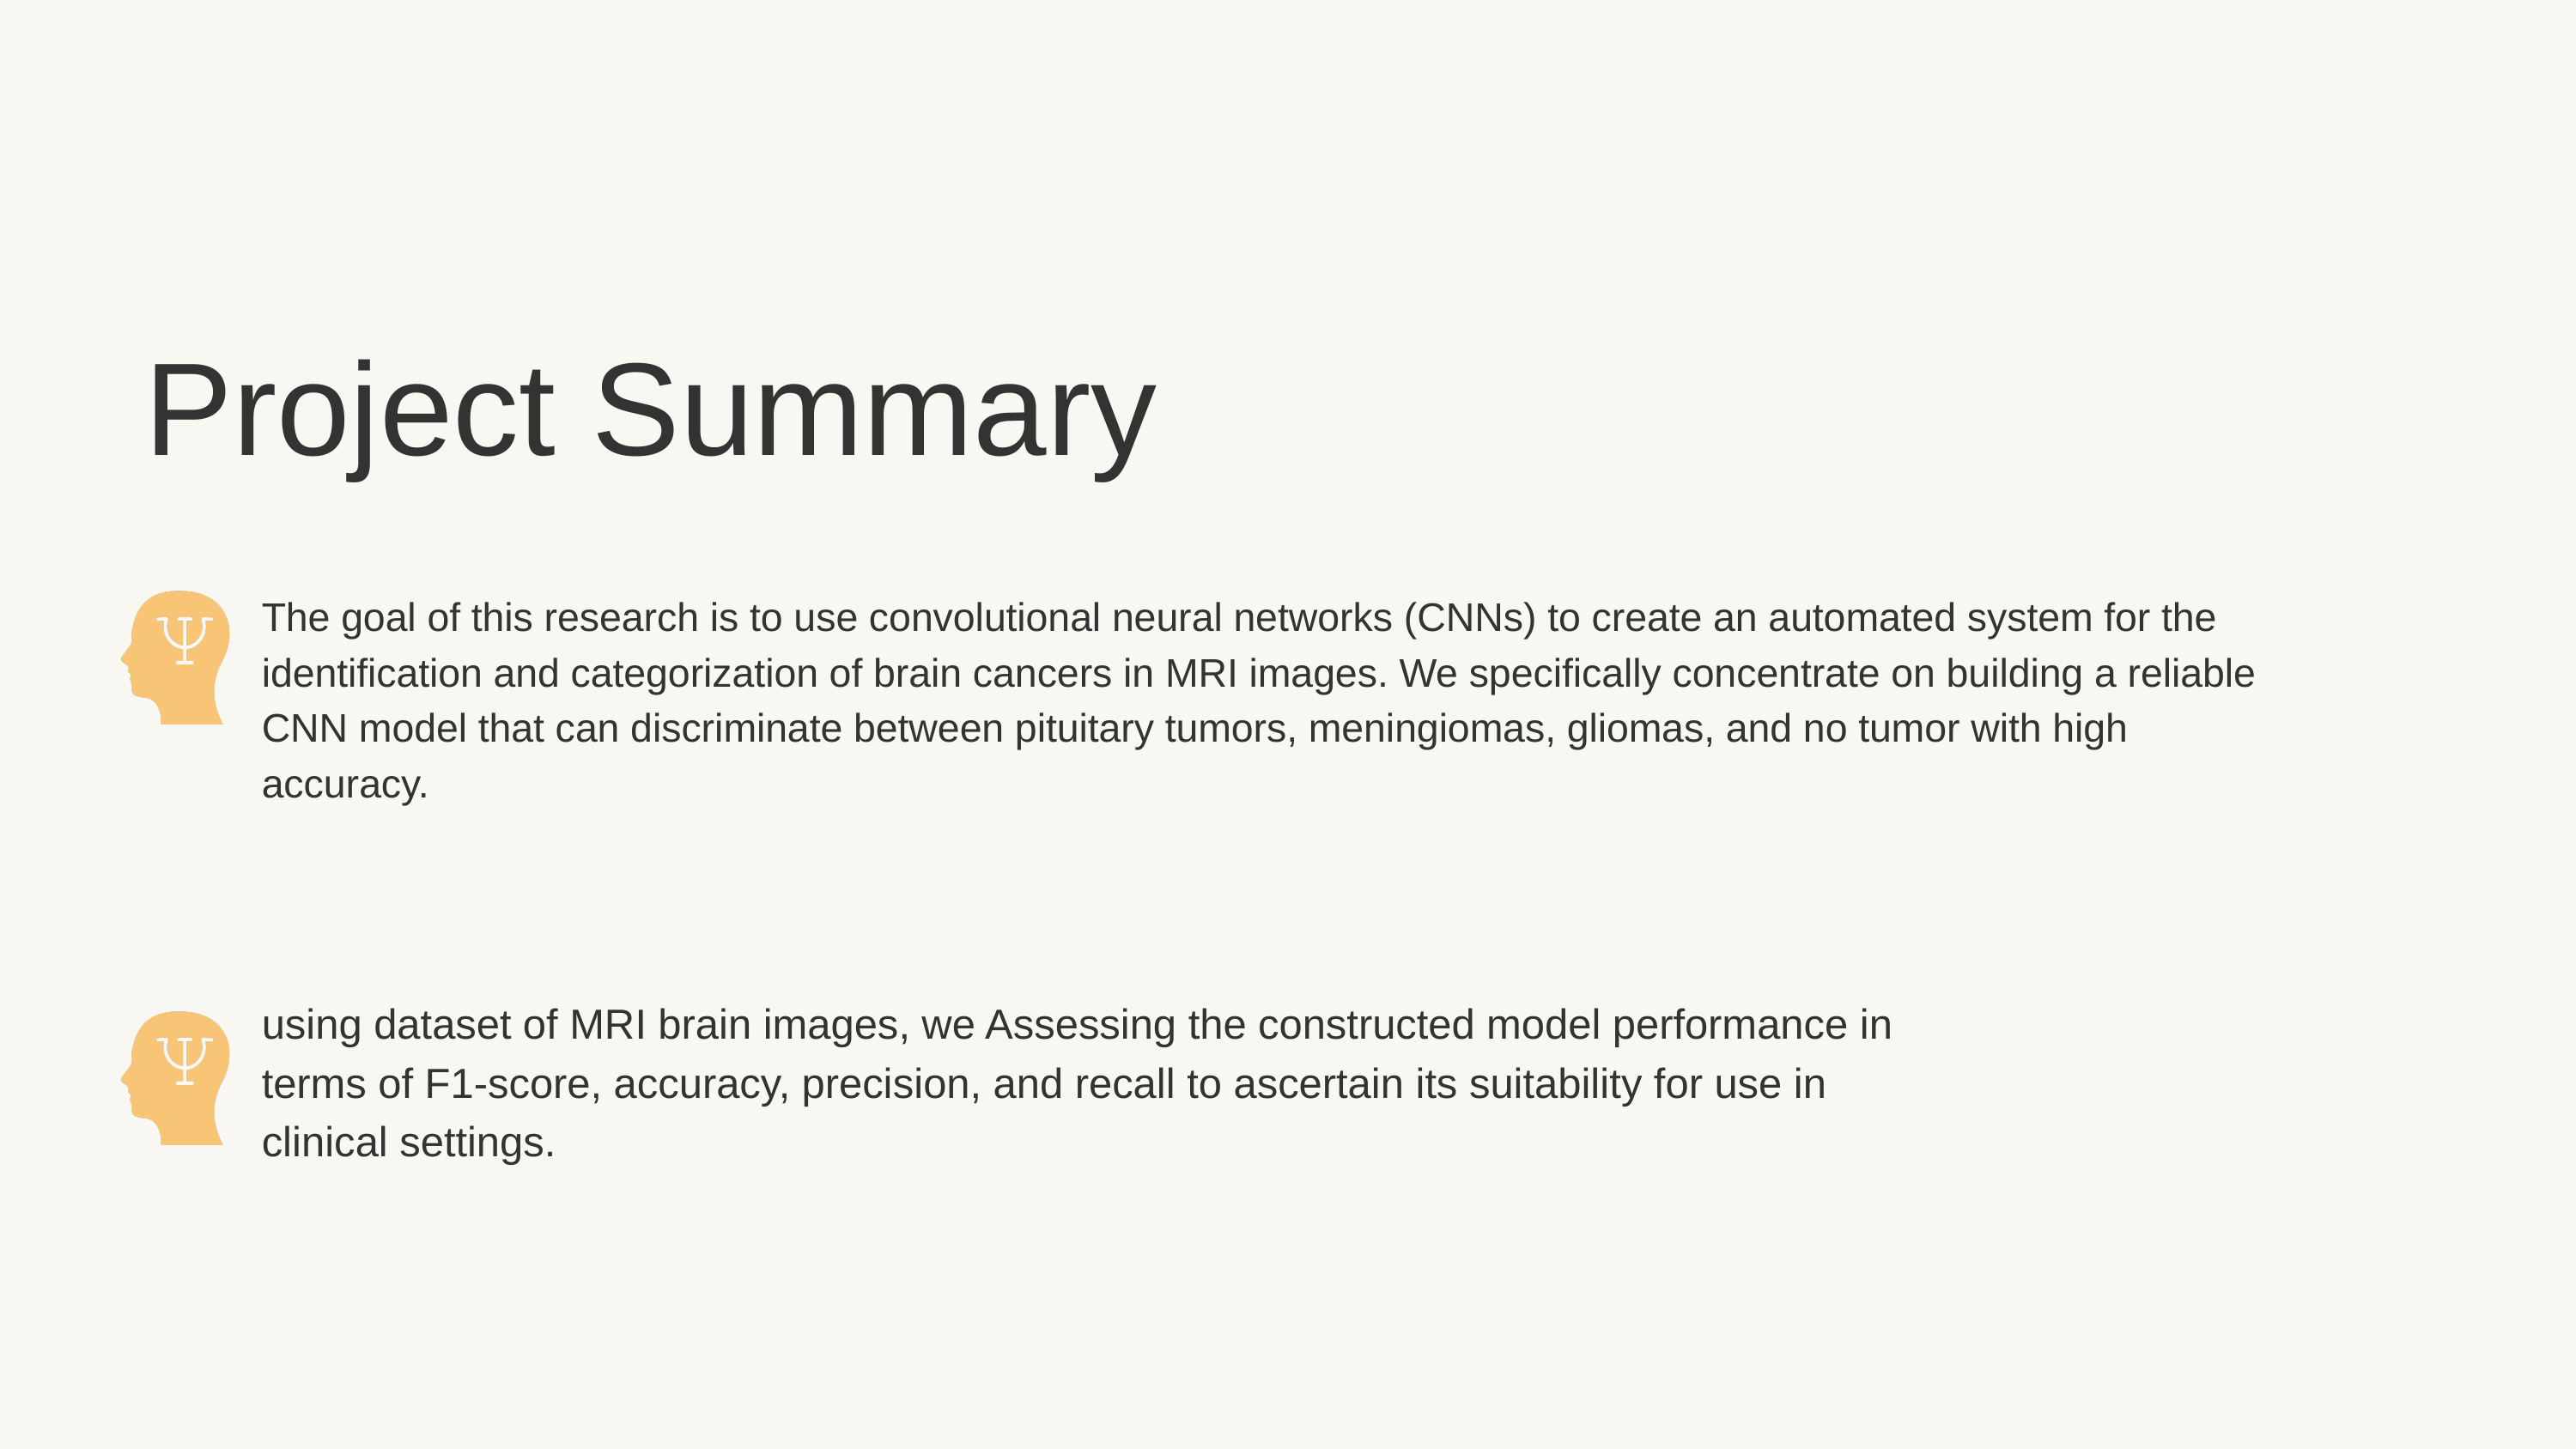

Project Summary
The goal of this research is to use convolutional neural networks (CNNs) to create an automated system for the identification and categorization of brain cancers in MRI images. We specifically concentrate on building a reliable CNN model that can discriminate between pituitary tumors, meningiomas, gliomas, and no tumor with high accuracy.

using dataset of MRI brain images, we Assessing the constructed model performance in terms of F1-score, accuracy, precision, and recall to ascertain its suitability for use in clinical settings.